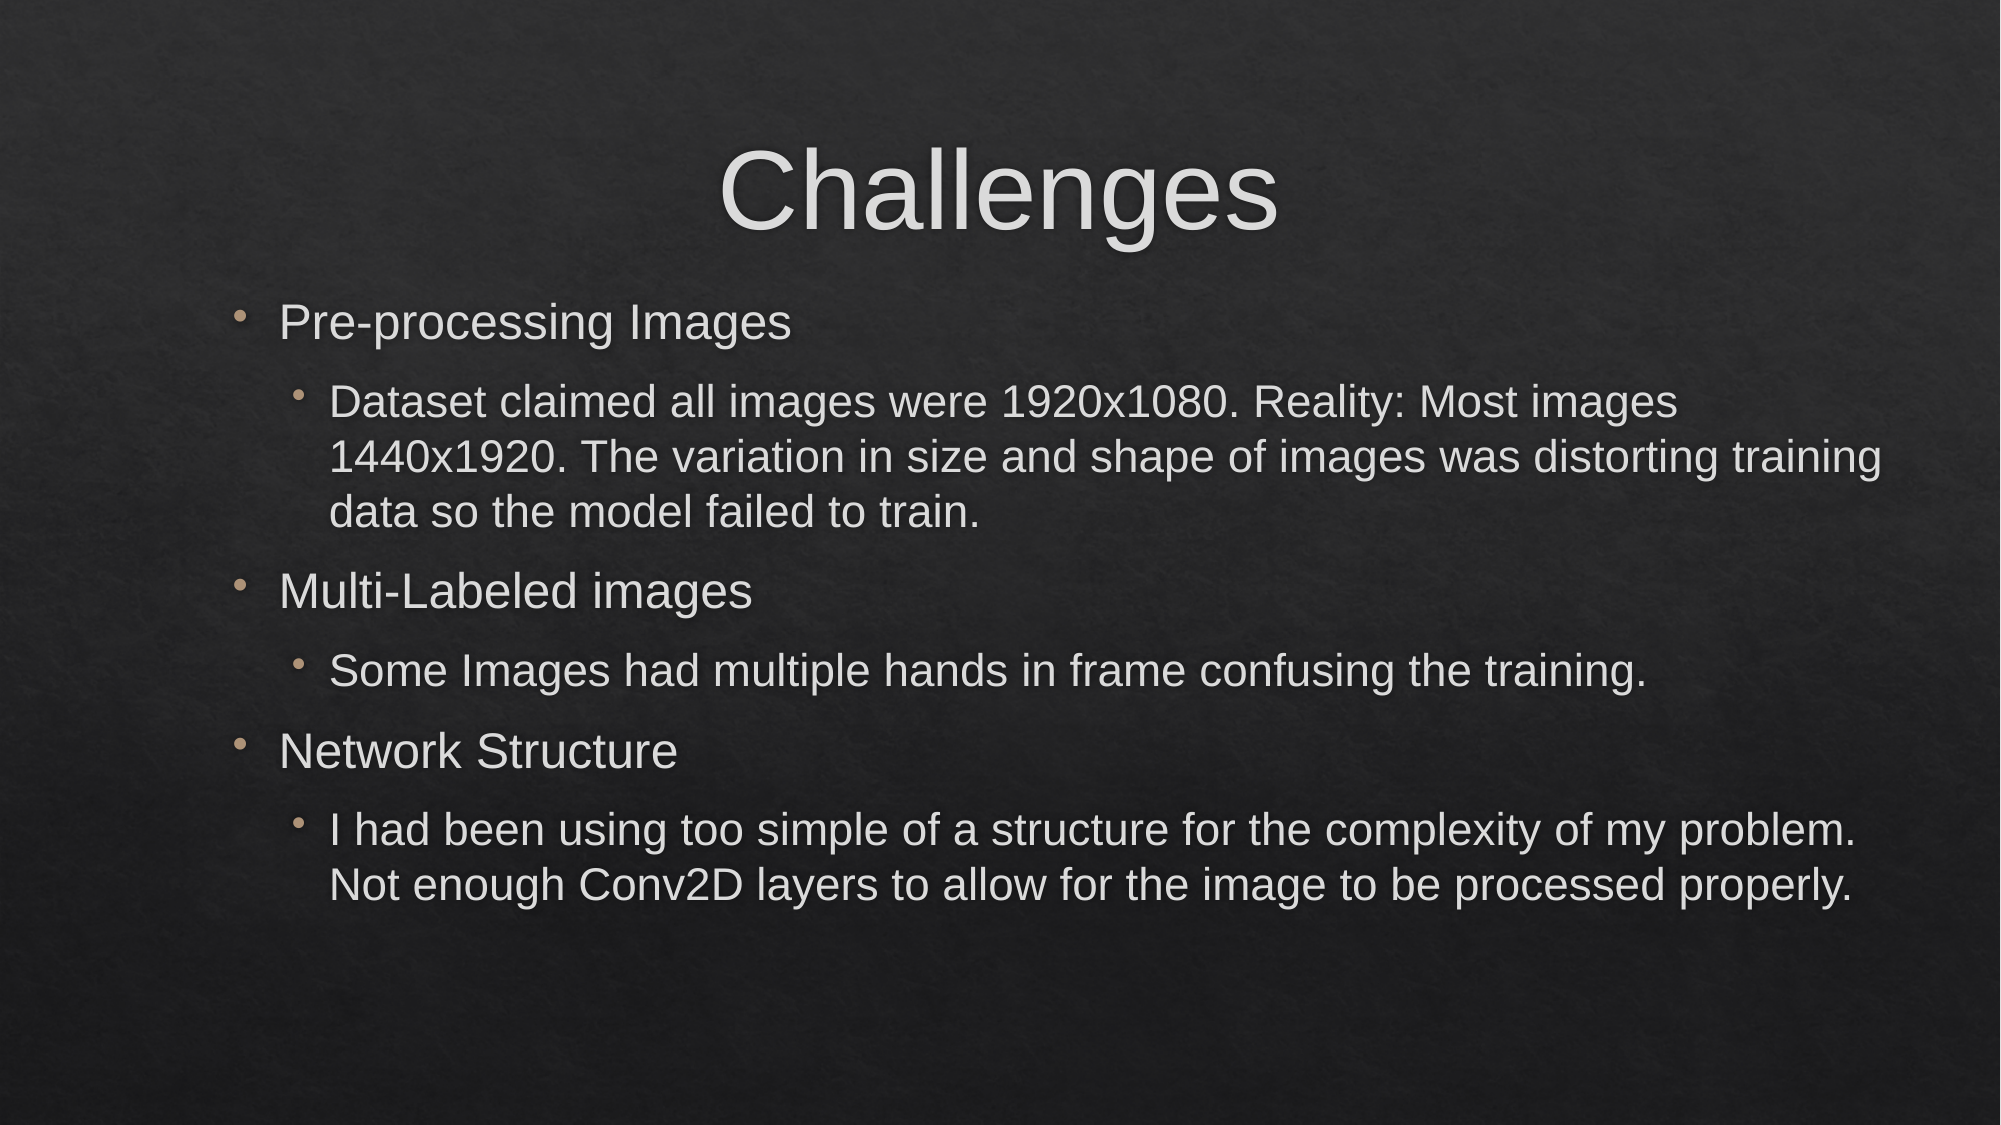

Challenges
Pre-processing Images
Dataset claimed all images were 1920x1080. Reality: Most images 1440x1920. The variation in size and shape of images was distorting training data so the model failed to train.
Multi-Labeled images
Some Images had multiple hands in frame confusing the training.
Network Structure
I had been using too simple of a structure for the complexity of my problem. Not enough Conv2D layers to allow for the image to be processed properly.